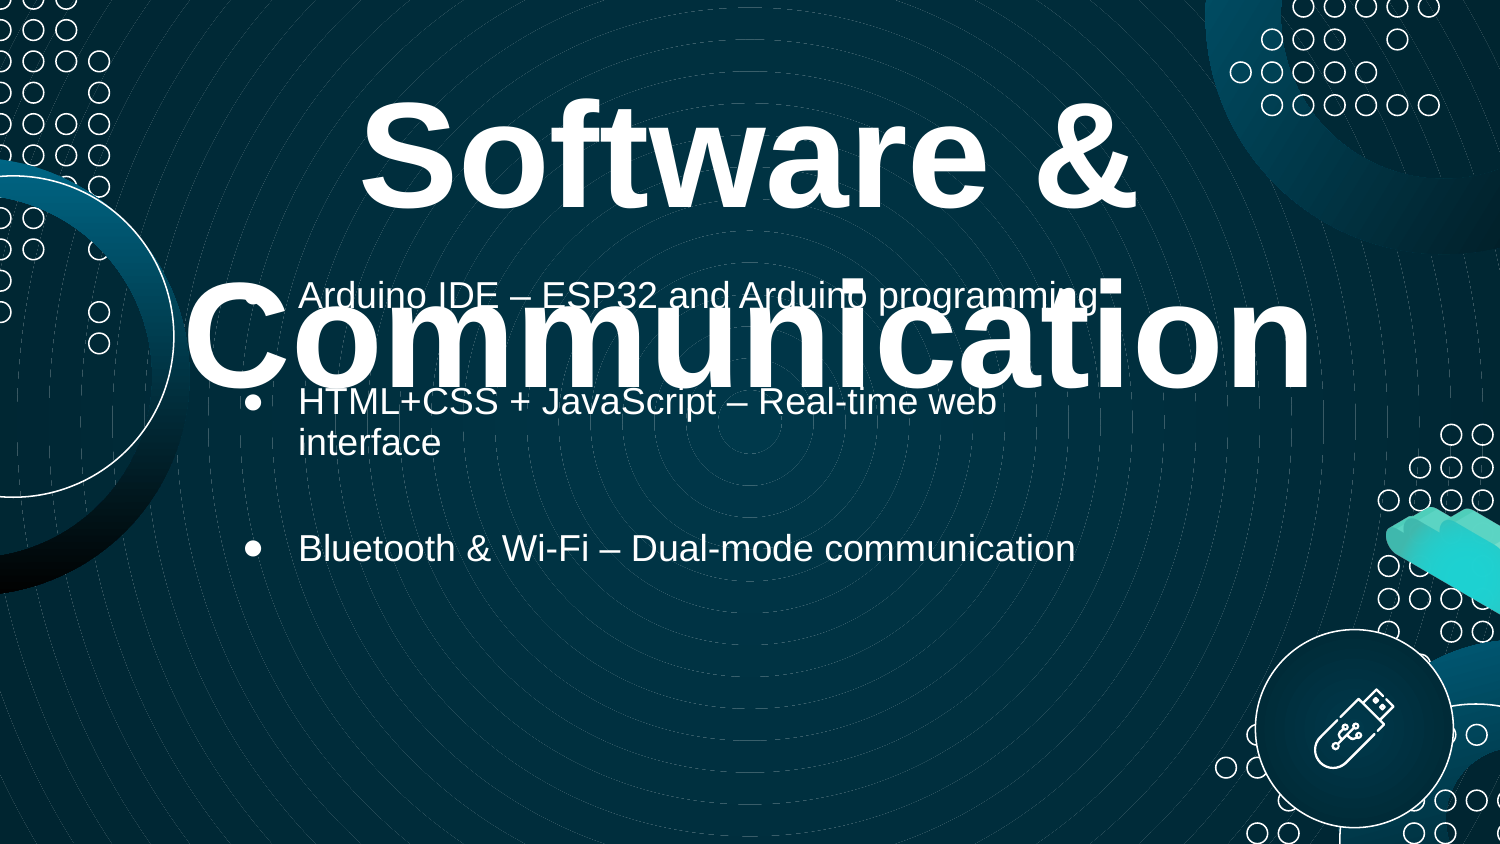

# Software & Communication
Arduino IDE – ESP32 and Arduino programming

HTML+CSS + JavaScript – Real-time web interface

Bluetooth & Wi-Fi – Dual-mode communication